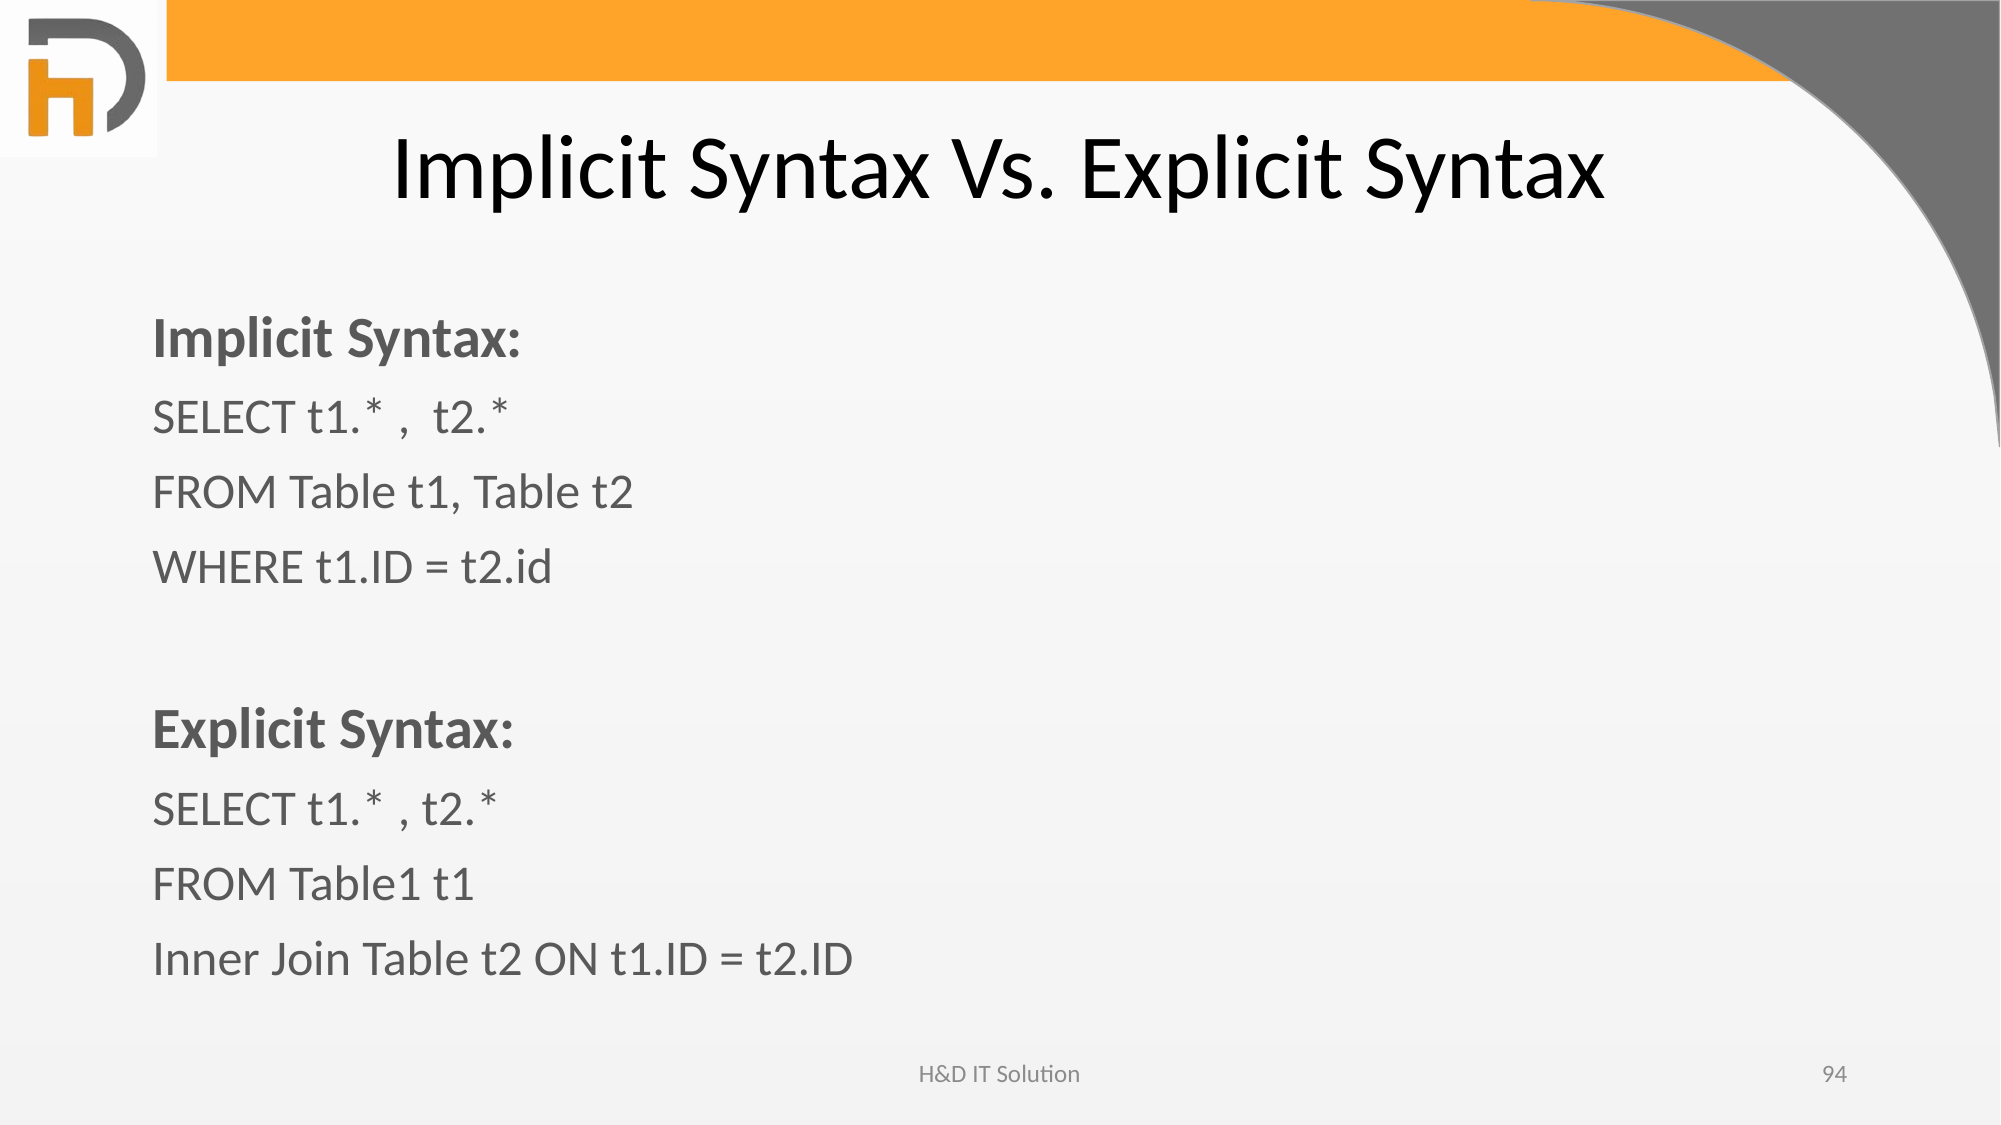

# Implicit Syntax Vs. Explicit Syntax
Implicit Syntax:
SELECT t1.* ,  t2.*
FROM Table t1, Table t2
WHERE t1.ID = t2.id

Explicit Syntax:
SELECT t1.* , t2.*
FROM Table1 t1
Inner Join Table t2 ON t1.ID = t2.ID

H&D IT Solution
94